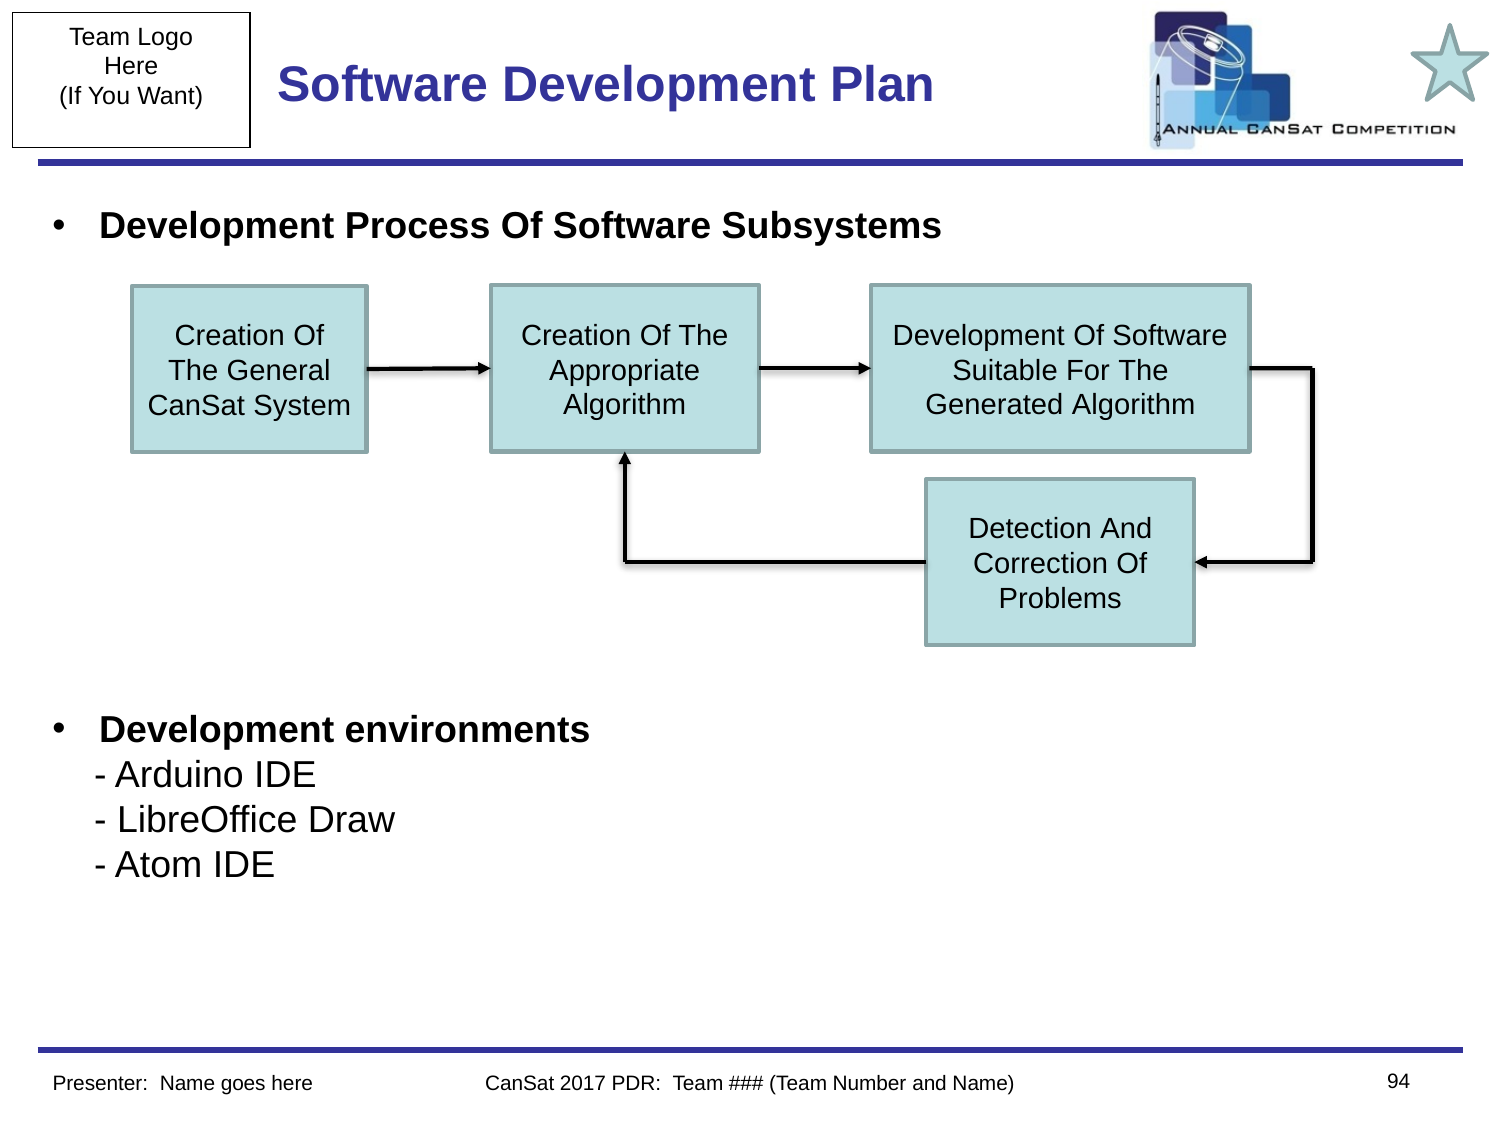

# Software Development Plan

Development Process Of Software Subsystems
Creation Of The Appropriate Algorithm
Development Of Software Suitable For The Generated Algorithm
Creation Of The General CanSat System
Detection And Correction Of Problems
Development environments
    - Arduino IDE
    - LibreOffice Draw
    - Atom IDE
94
Presenter:  Name goes here
CanSat 2017 PDR:  Team ### (Team Number and Name)